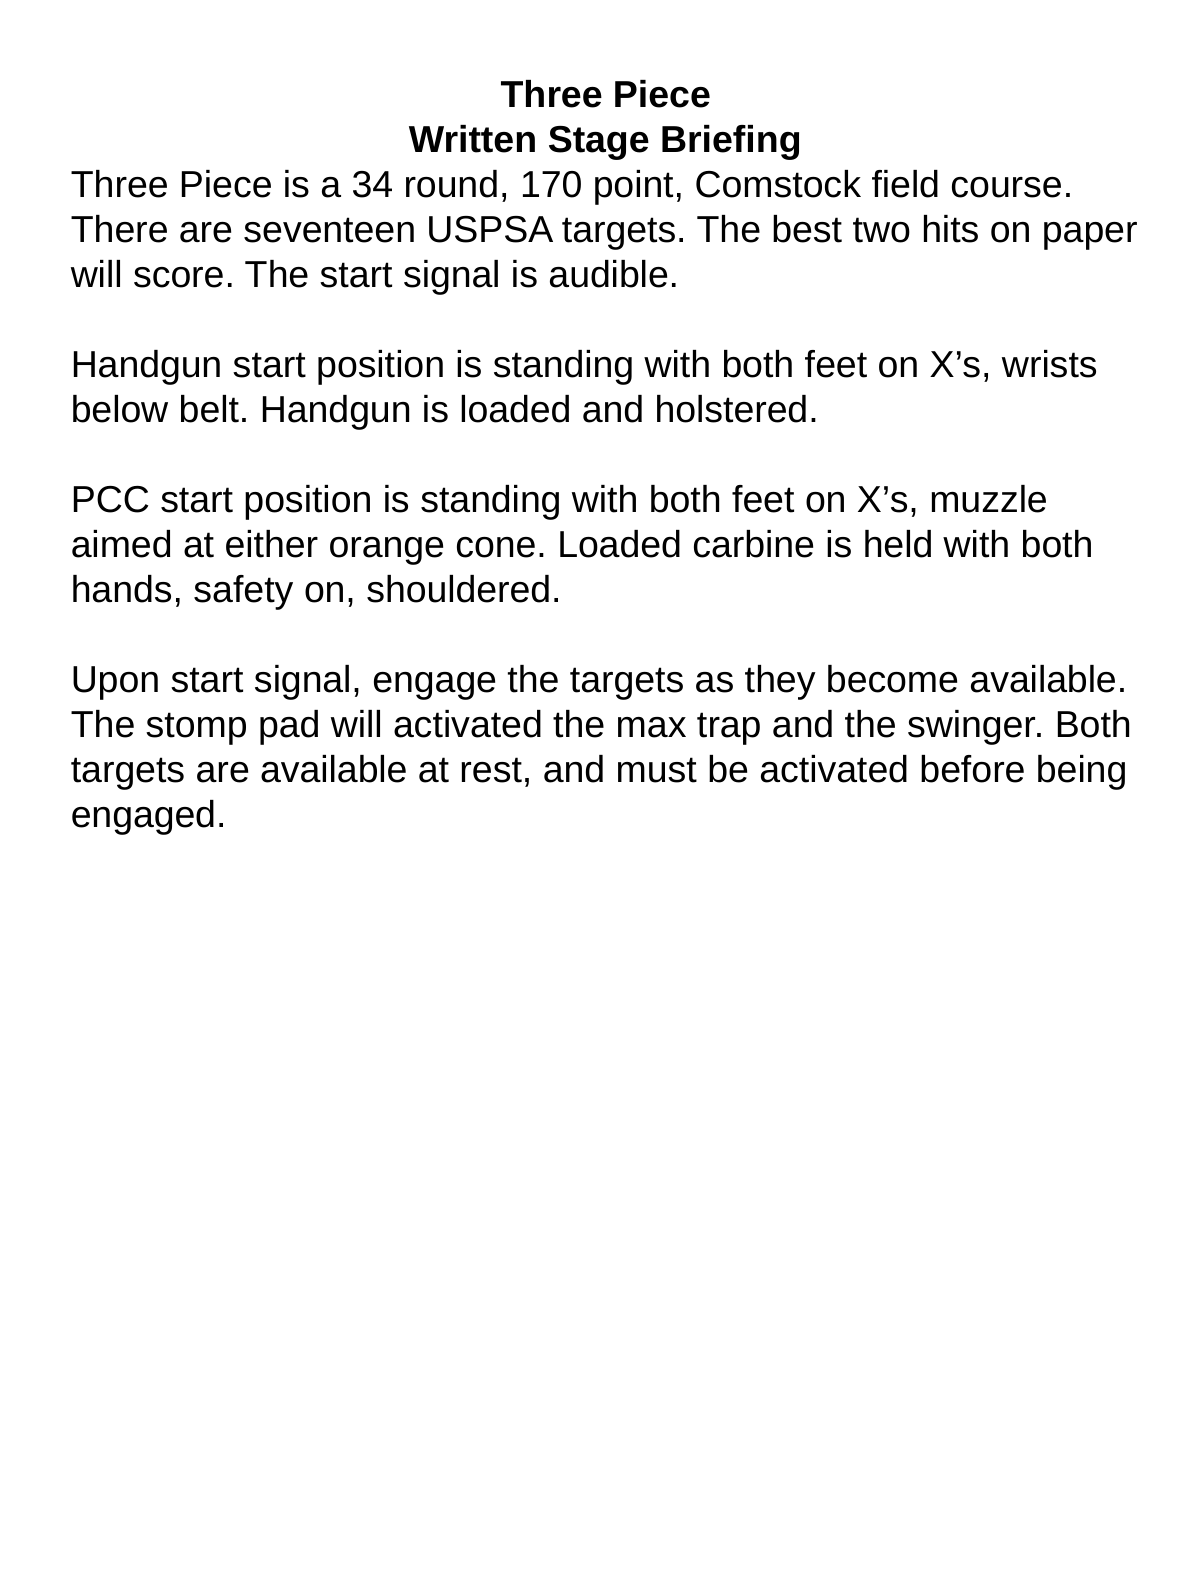

Three Piece
Written Stage Briefing
Three Piece is a 34 round, 170 point, Comstock field course. There are seventeen USPSA targets. The best two hits on paper will score. The start signal is audible.

Handgun start position is standing with both feet on X’s, wrists below belt. Handgun is loaded and holstered.

PCC start position is standing with both feet on X’s, muzzle aimed at either orange cone. Loaded carbine is held with both hands, safety on, shouldered.

Upon start signal, engage the targets as they become available. The stomp pad will activated the max trap and the swinger. Both targets are available at rest, and must be activated before being engaged.